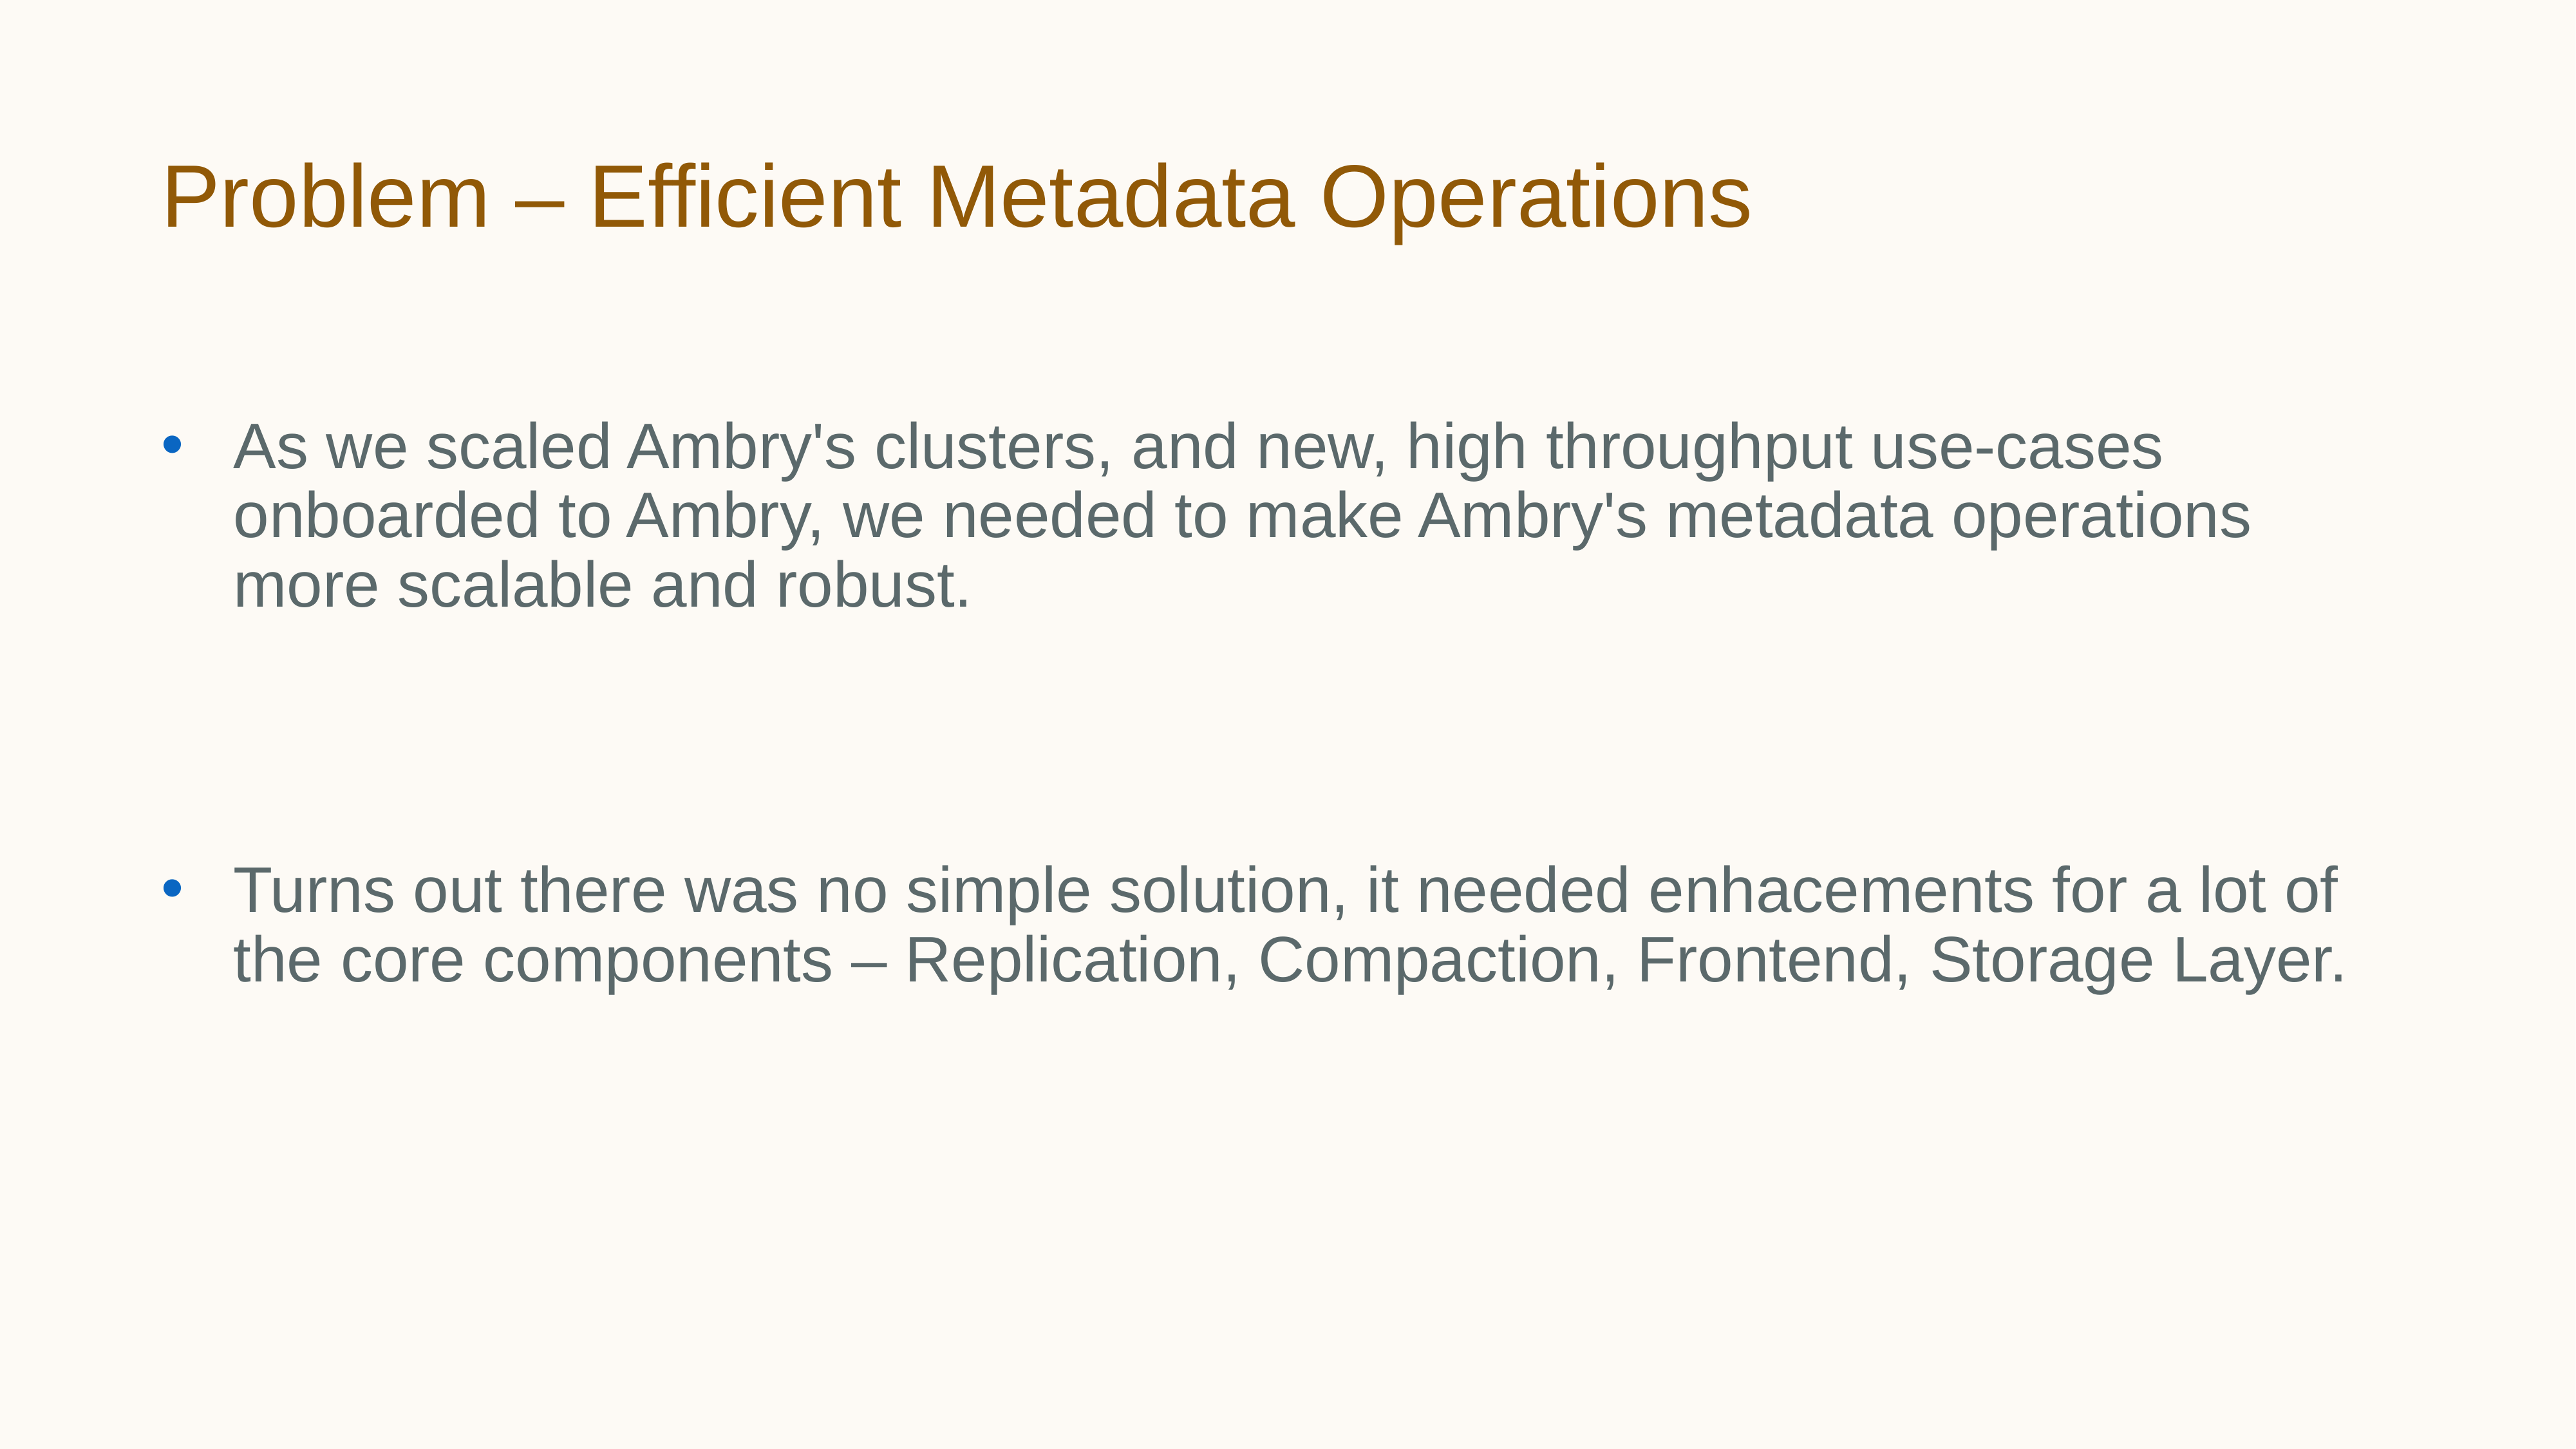

# Problem – Efficient Metadata Operations
As we scaled Ambry's clusters, and new, high throughput use-cases onboarded to Ambry, we needed to make Ambry's metadata operations more scalable and robust.

Turns out there was no simple solution, it needed enhacements for a lot of the core components – Replication, Compaction, Frontend, Storage Layer.